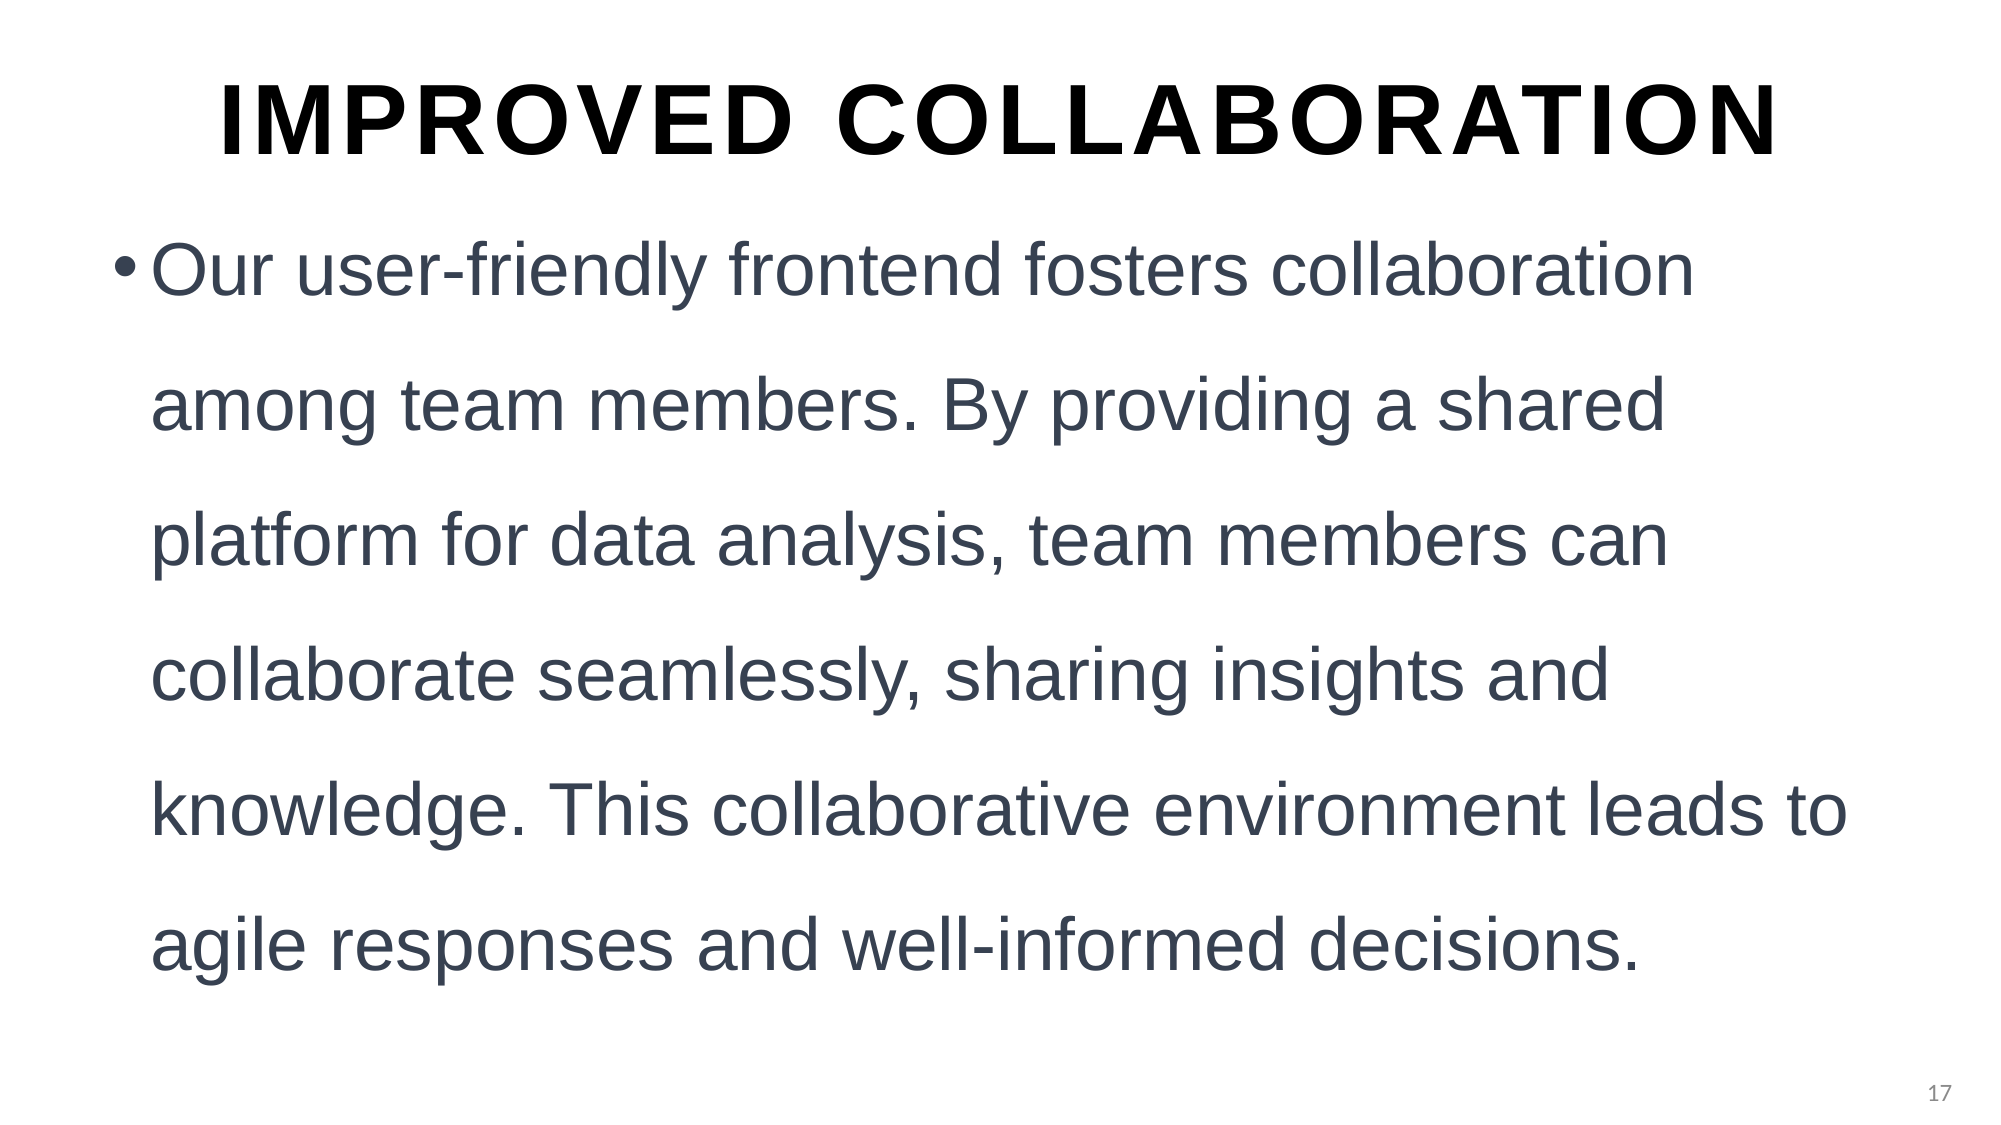

# Improved Collaboration
Our user-friendly frontend fosters collaboration among team members. By providing a shared platform for data analysis, team members can collaborate seamlessly, sharing insights and knowledge. This collaborative environment leads to agile responses and well-informed decisions.
17